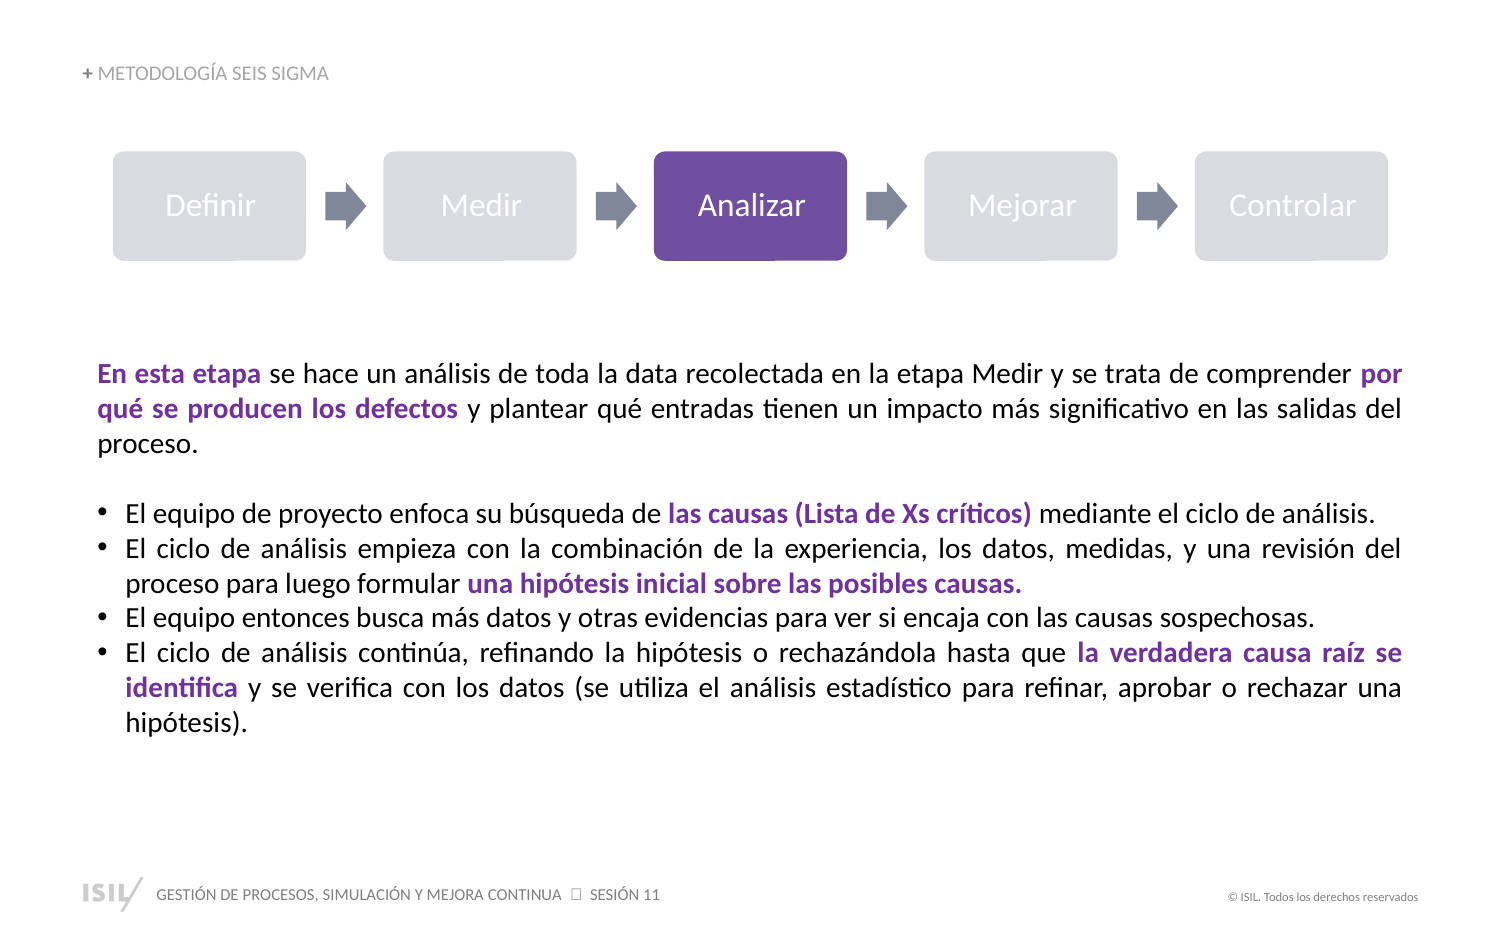

+ METODOLOGÍA SEIS SIGMA
Definir

Medir

Analizar

Mejorar

Controlar
En esta etapa se hace un análisis de toda la data recolectada en la etapa Medir y se trata de comprender por qué se producen los defectos y plantear qué entradas tienen un impacto más significativo en las salidas del proceso.

El equipo de proyecto enfoca su búsqueda de las causas (Lista de Xs críticos) mediante el ciclo de análisis.
El ciclo de análisis empieza con la combinación de la experiencia, los datos, medidas, y una revisión del proceso para luego formular una hipótesis inicial sobre las posibles causas.
El equipo entonces busca más datos y otras evidencias para ver si encaja con las causas sospechosas.
El ciclo de análisis continúa, refinando la hipótesis o rechazándola hasta que la verdadera causa raíz se identifica y se verifica con los datos (se utiliza el análisis estadístico para refinar, aprobar o rechazar una hipótesis).